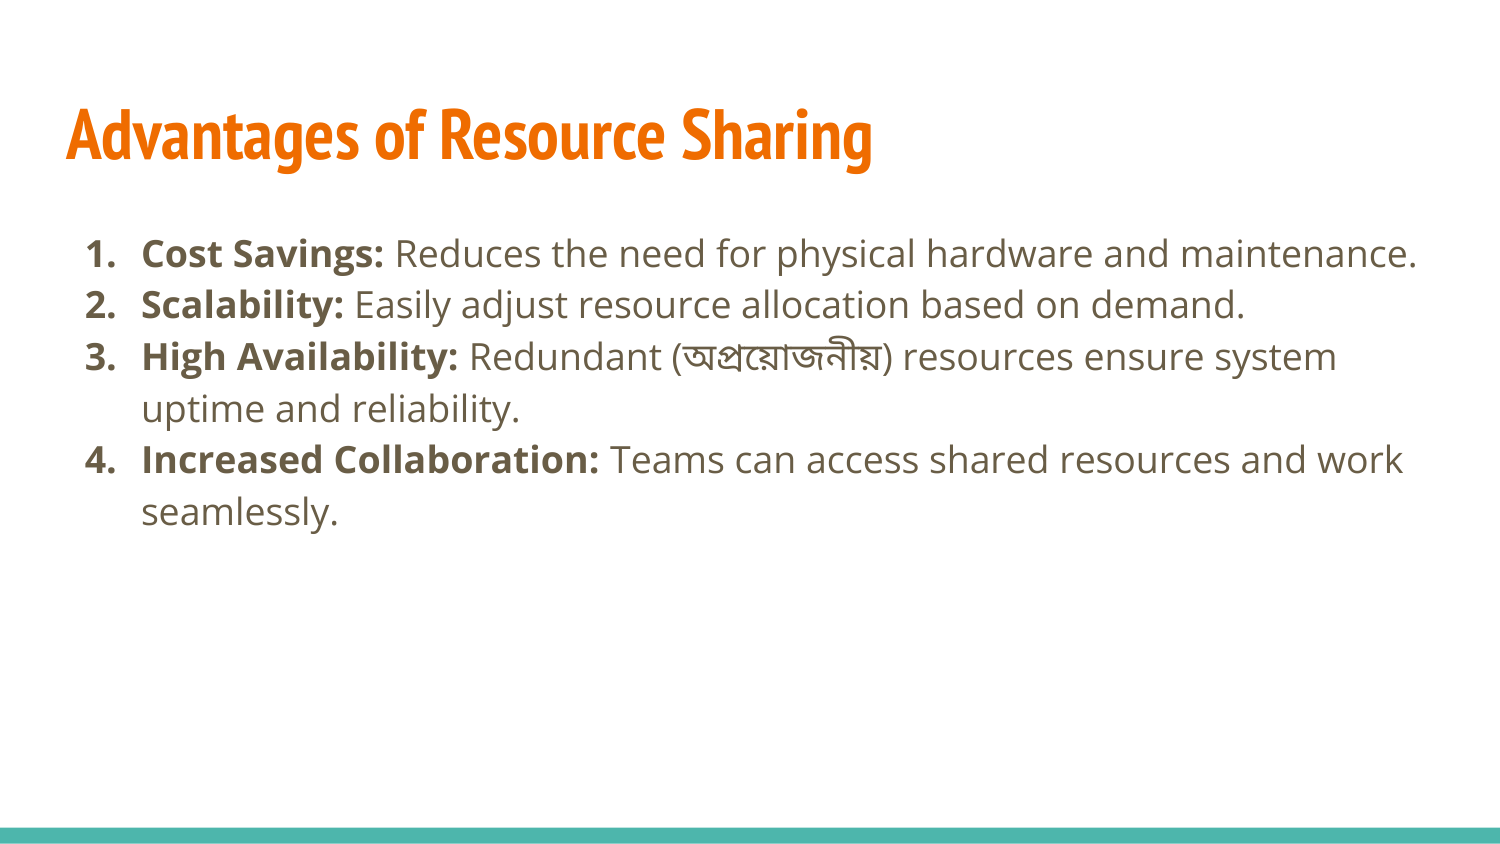

# Advantages of Resource Sharing
Cost Savings: Reduces the need for physical hardware and maintenance.
Scalability: Easily adjust resource allocation based on demand.
High Availability: Redundant (অপ্রয়োজনীয়) resources ensure system uptime and reliability.
Increased Collaboration: Teams can access shared resources and work seamlessly.